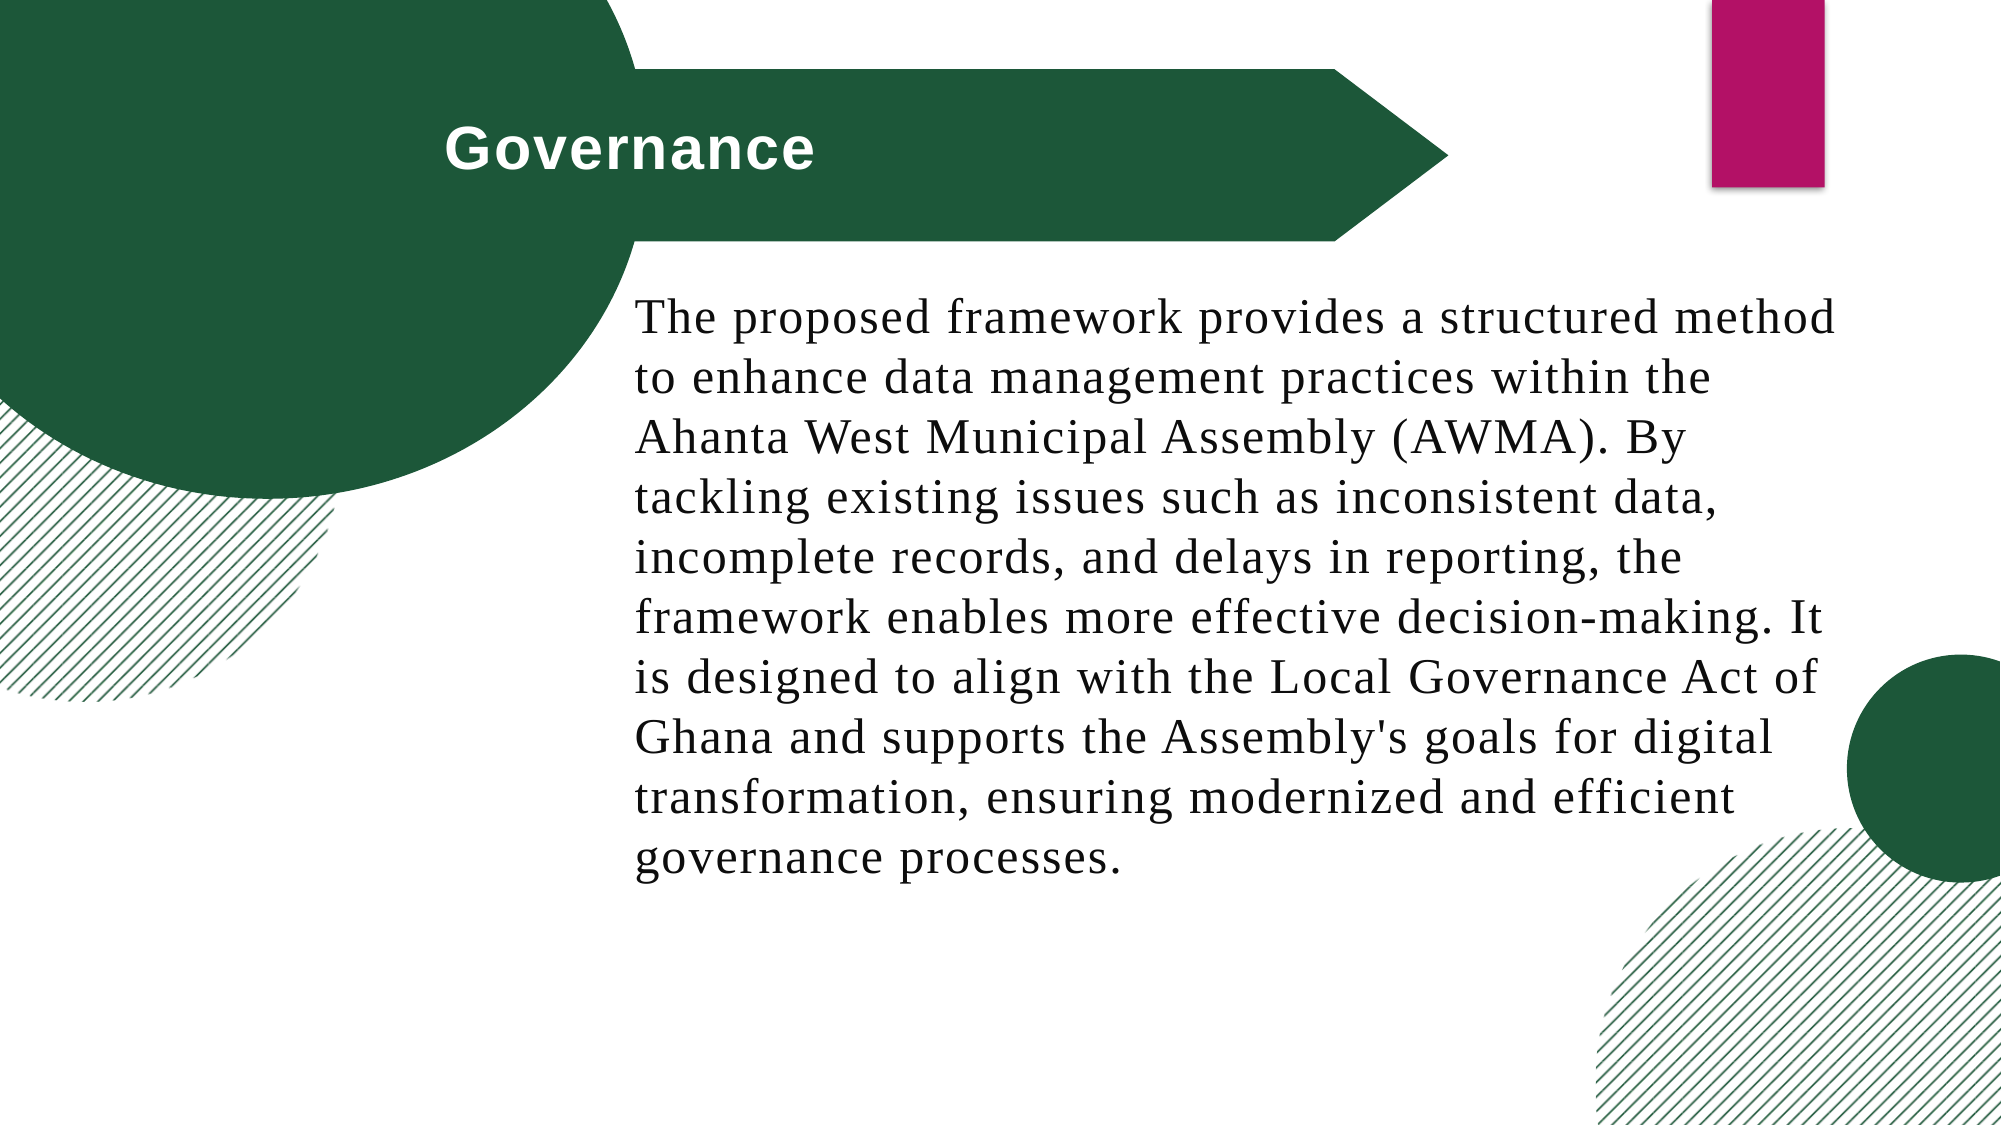

Governance

The proposed framework provides a structured method to enhance data management practices within the Ahanta West Municipal Assembly (AWMA). By tackling existing issues such as inconsistent data, incomplete records, and delays in reporting, the framework enables more effective decision-making. It is designed to align with the Local Governance Act of Ghana and supports the Assembly's goals for digital transformation, ensuring modernized and efficient governance processes.